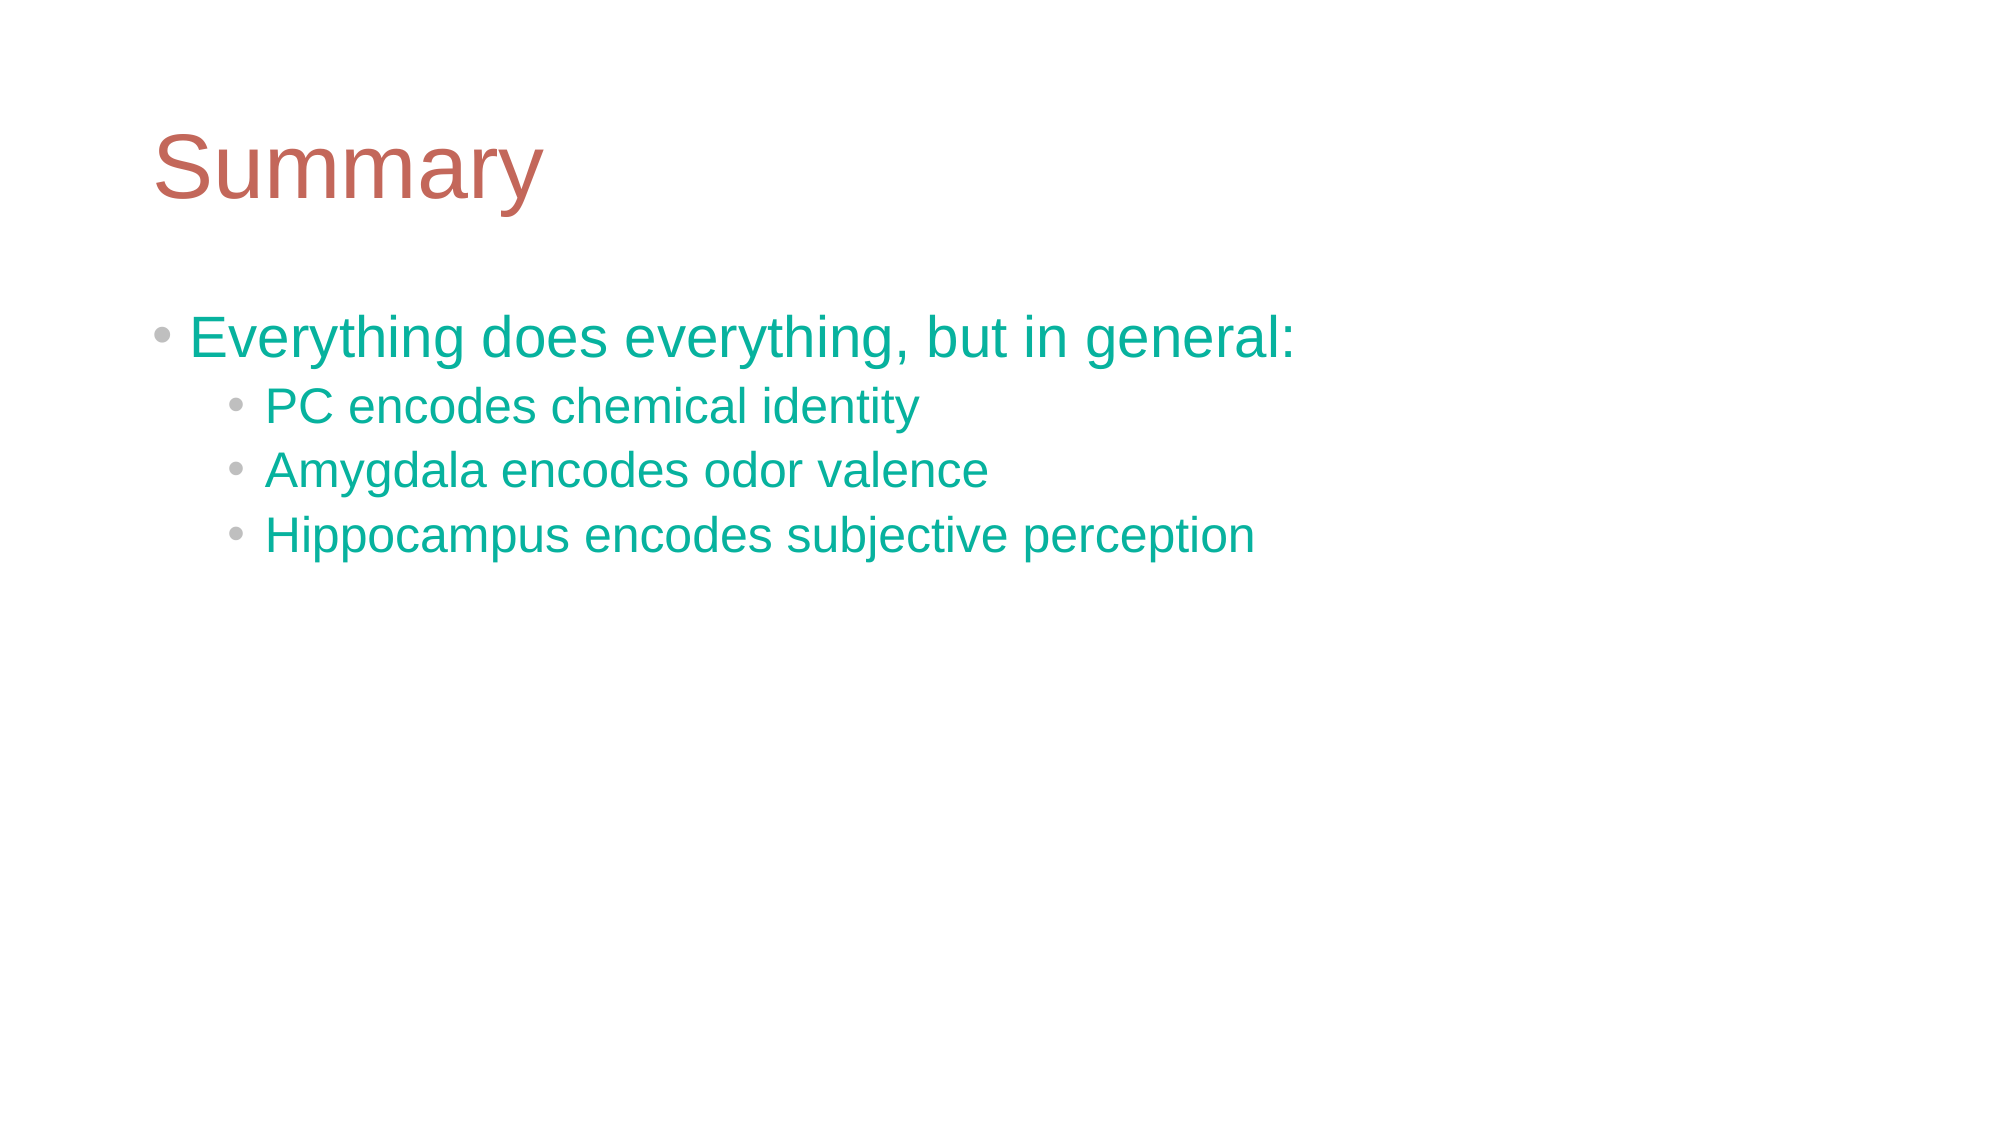

# Summary
Everything does everything, but in general:
PC encodes chemical identity
Amygdala encodes odor valence
Hippocampus encodes subjective perception